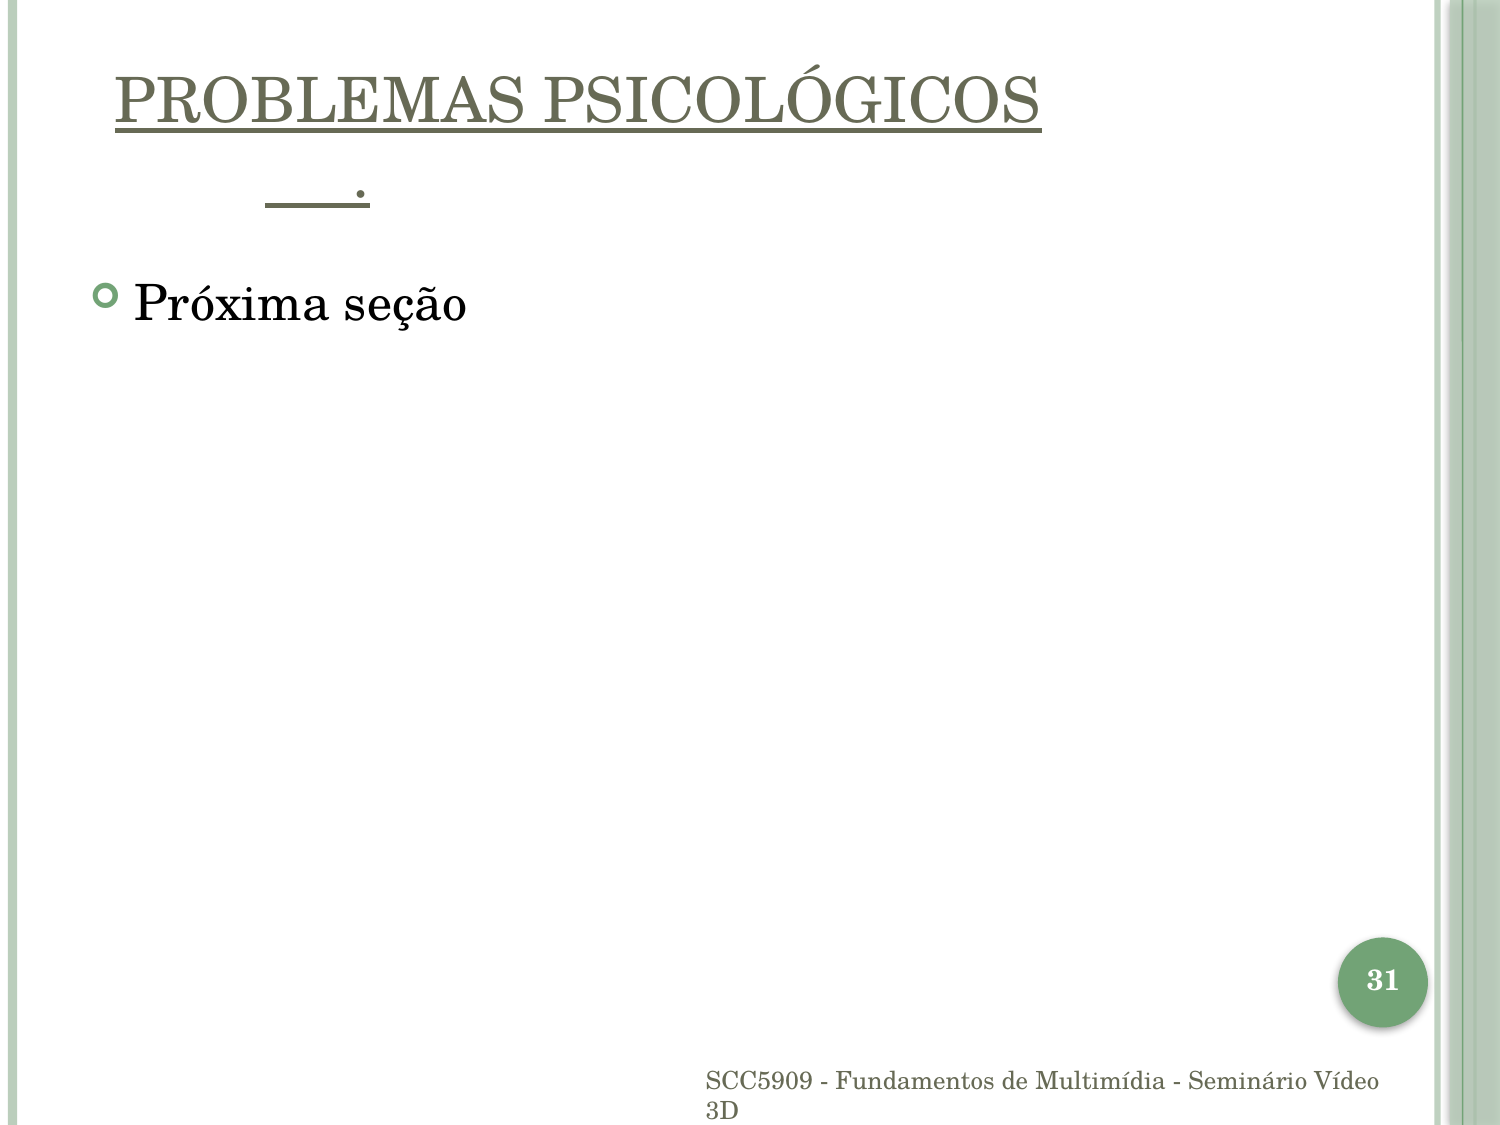

Problemas Psicológicos			     .
Próxima seção
31
SCC5909 - Fundamentos de Multimídia - Seminário Vídeo 3D